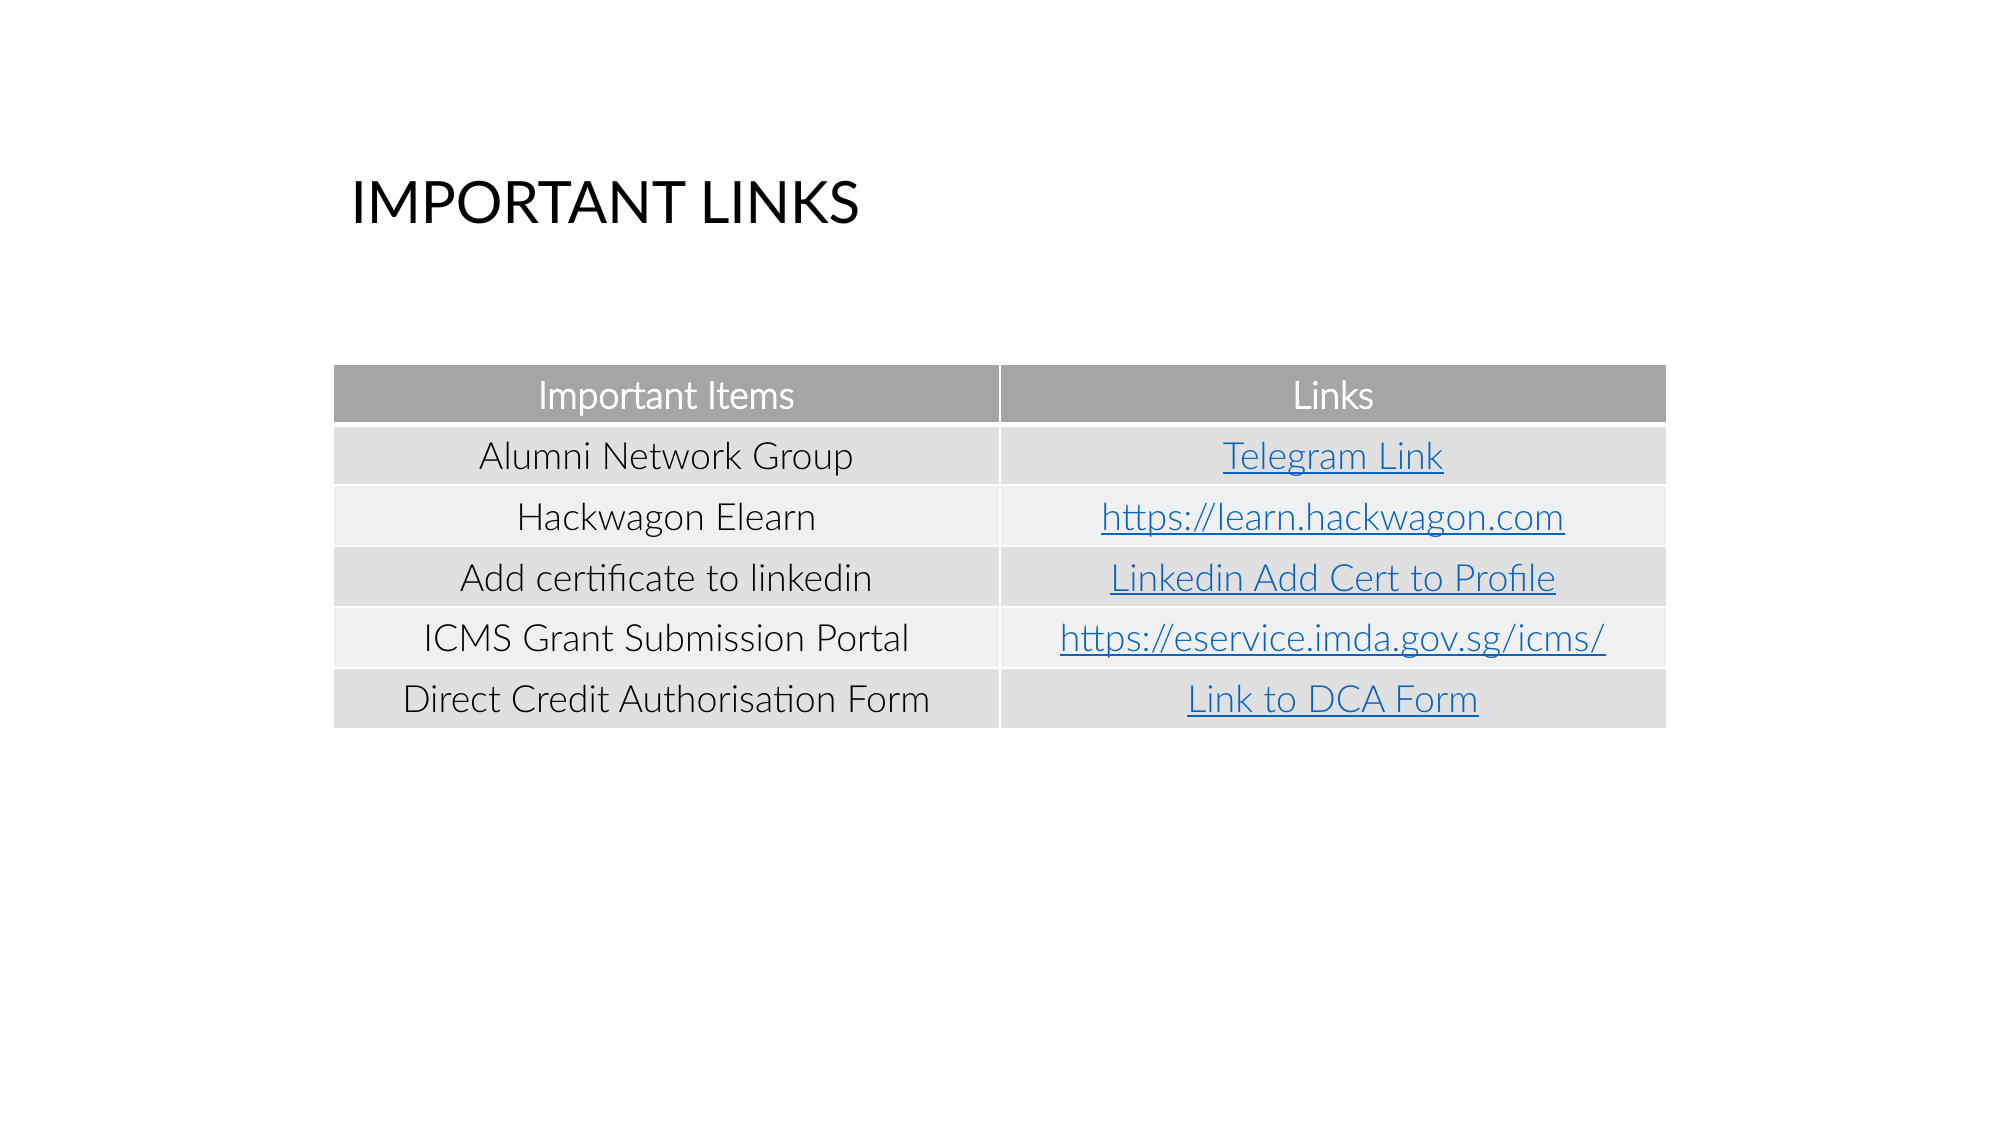

IMPORTANT LINKS
| Important Items | Links |
| --- | --- |
| Alumni Network Group | Telegram Link |
| Hackwagon Elearn | https://learn.hackwagon.com |
| Add certificate to linkedin | Linkedin Add Cert to Profile |
| ICMS Grant Submission Portal | https://eservice.imda.gov.sg/icms/ |
| Direct Credit Authorisation Form | Link to DCA Form |